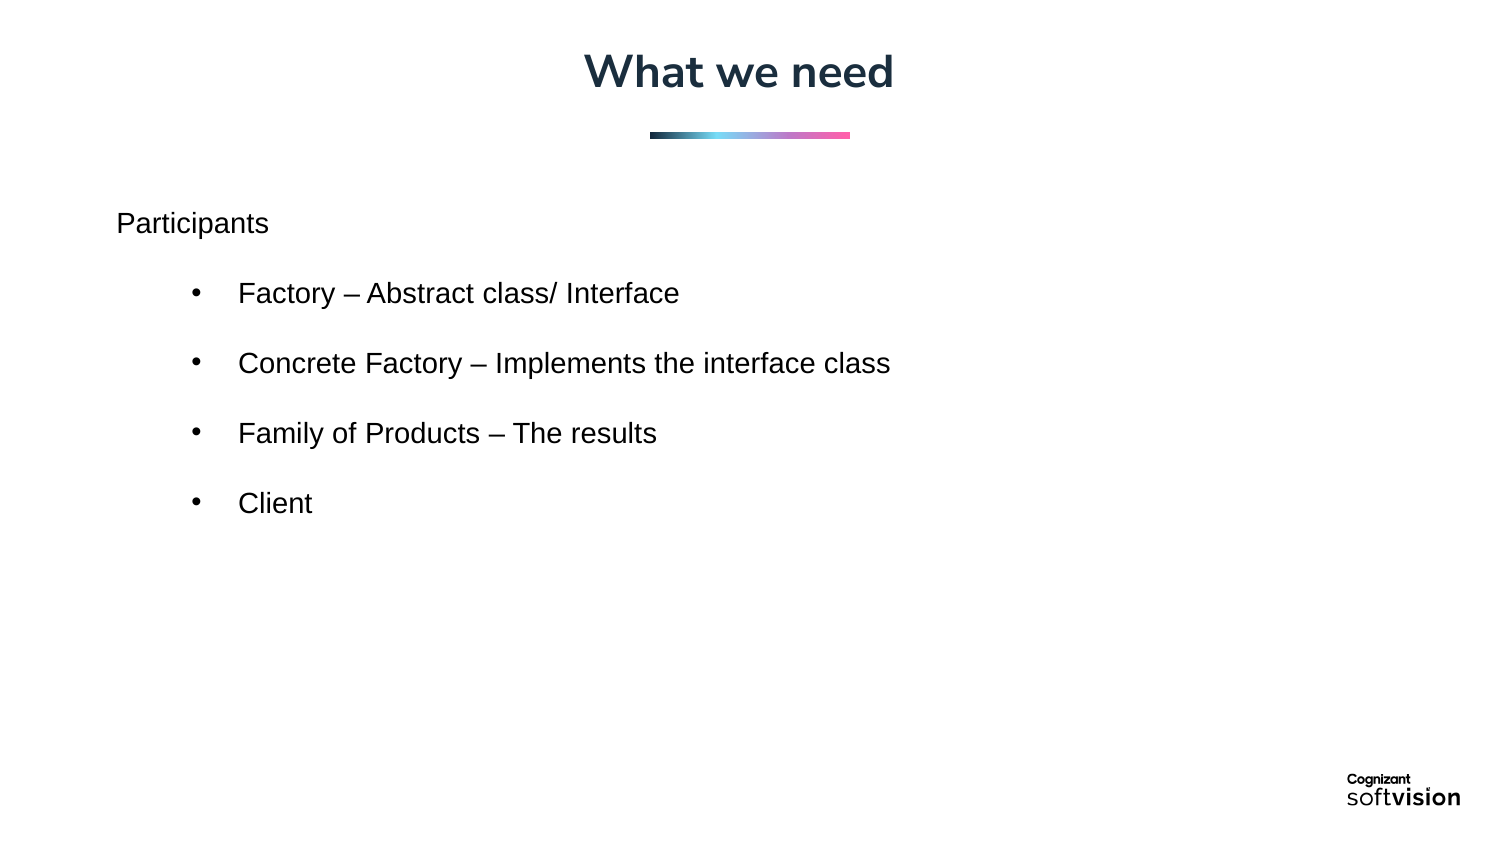

What we need
Participants

Factory – Abstract class/ Interface

Concrete Factory – Implements the interface class

Family of Products – The results

Client